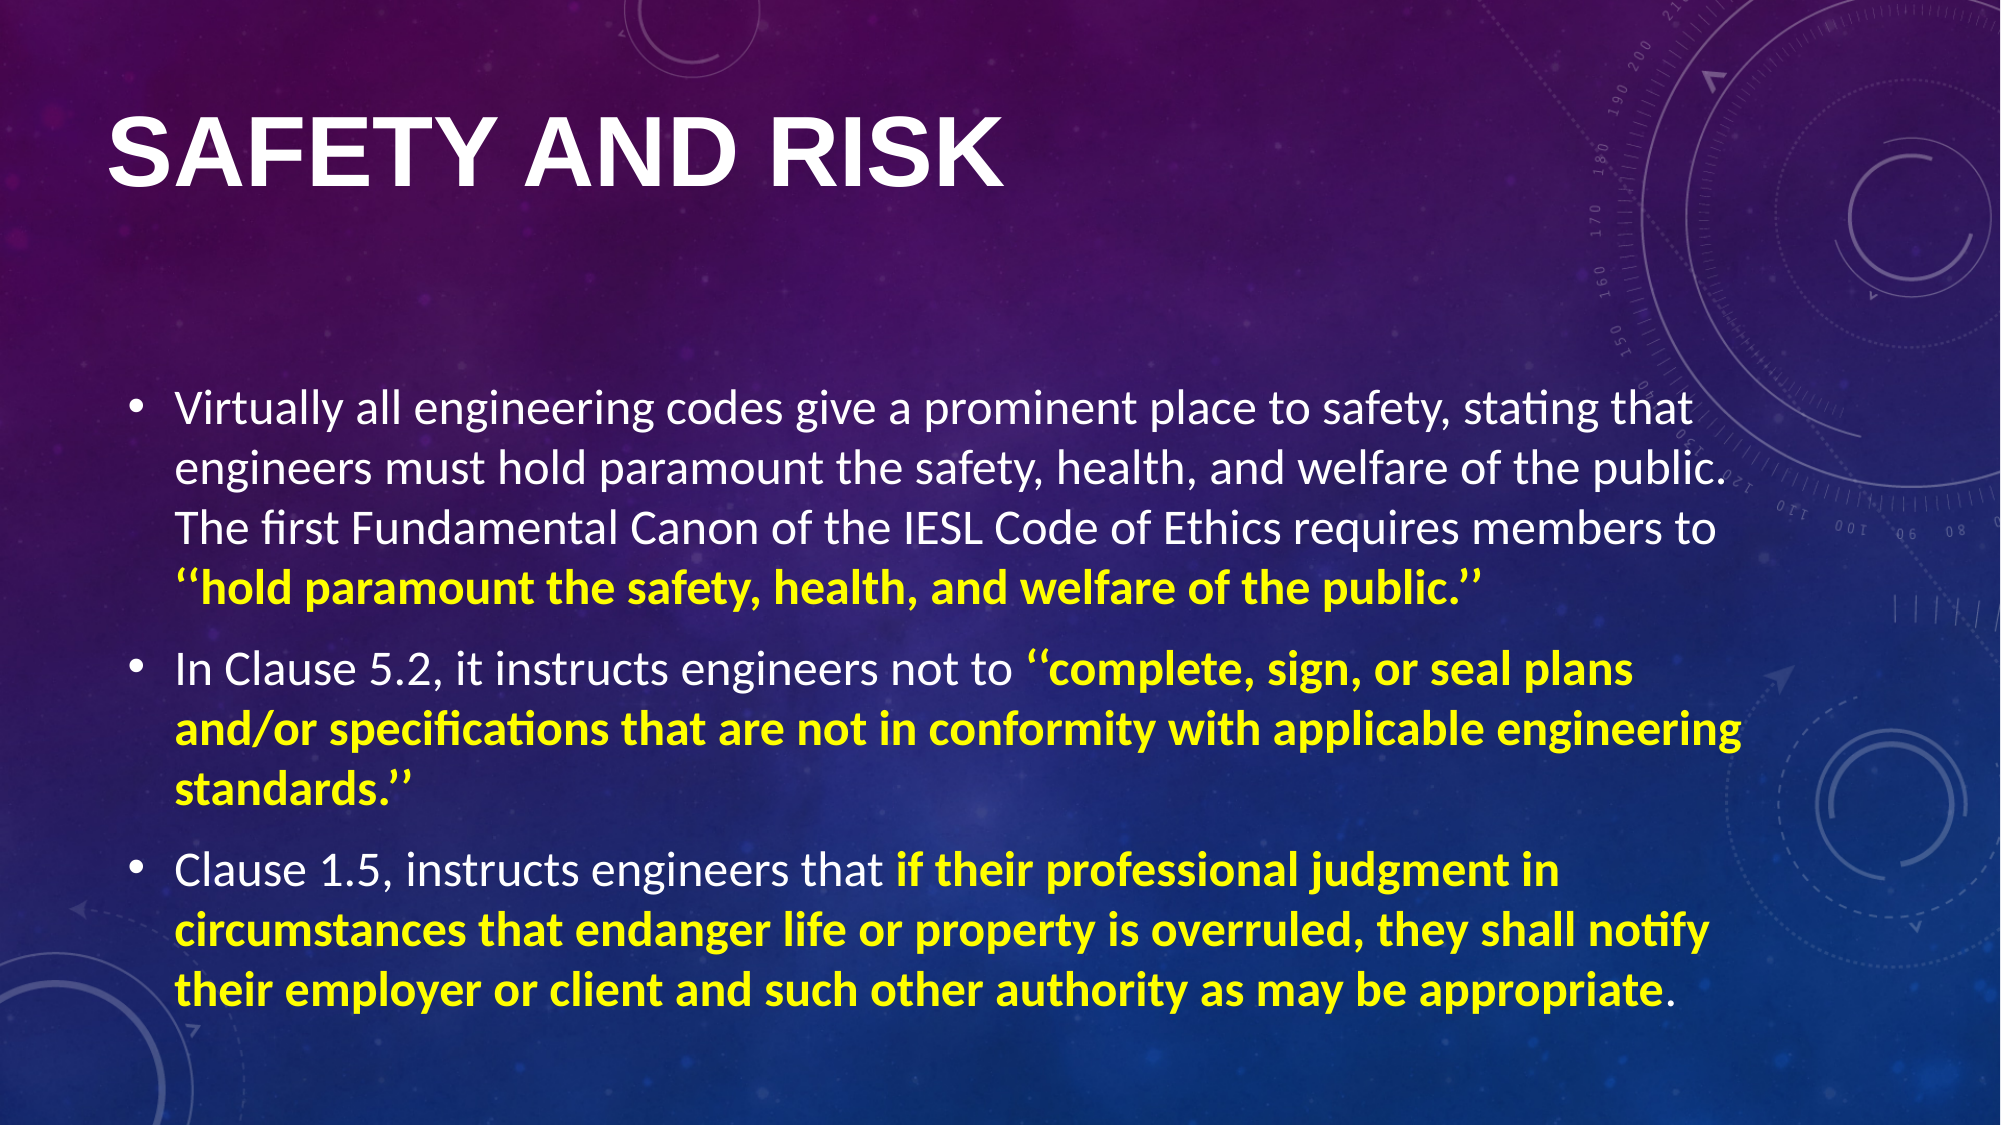

# SAFETY AND RISK
Virtually all engineering codes give a prominent place to safety, stating that engineers must hold paramount the safety, health, and welfare of the public. The first Fundamental Canon of the IESL Code of Ethics requires members to ‘‘hold paramount the safety, health, and welfare of the public.’’
In Clause 5.2, it instructs engineers not to ‘‘complete, sign, or seal plans and/or specifications that are not in conformity with applicable engineering standards.’’
Clause 1.5, instructs engineers that if their professional judgment in circumstances that endanger life or property is overruled, they shall notify their employer or client and such other authority as may be appropriate.